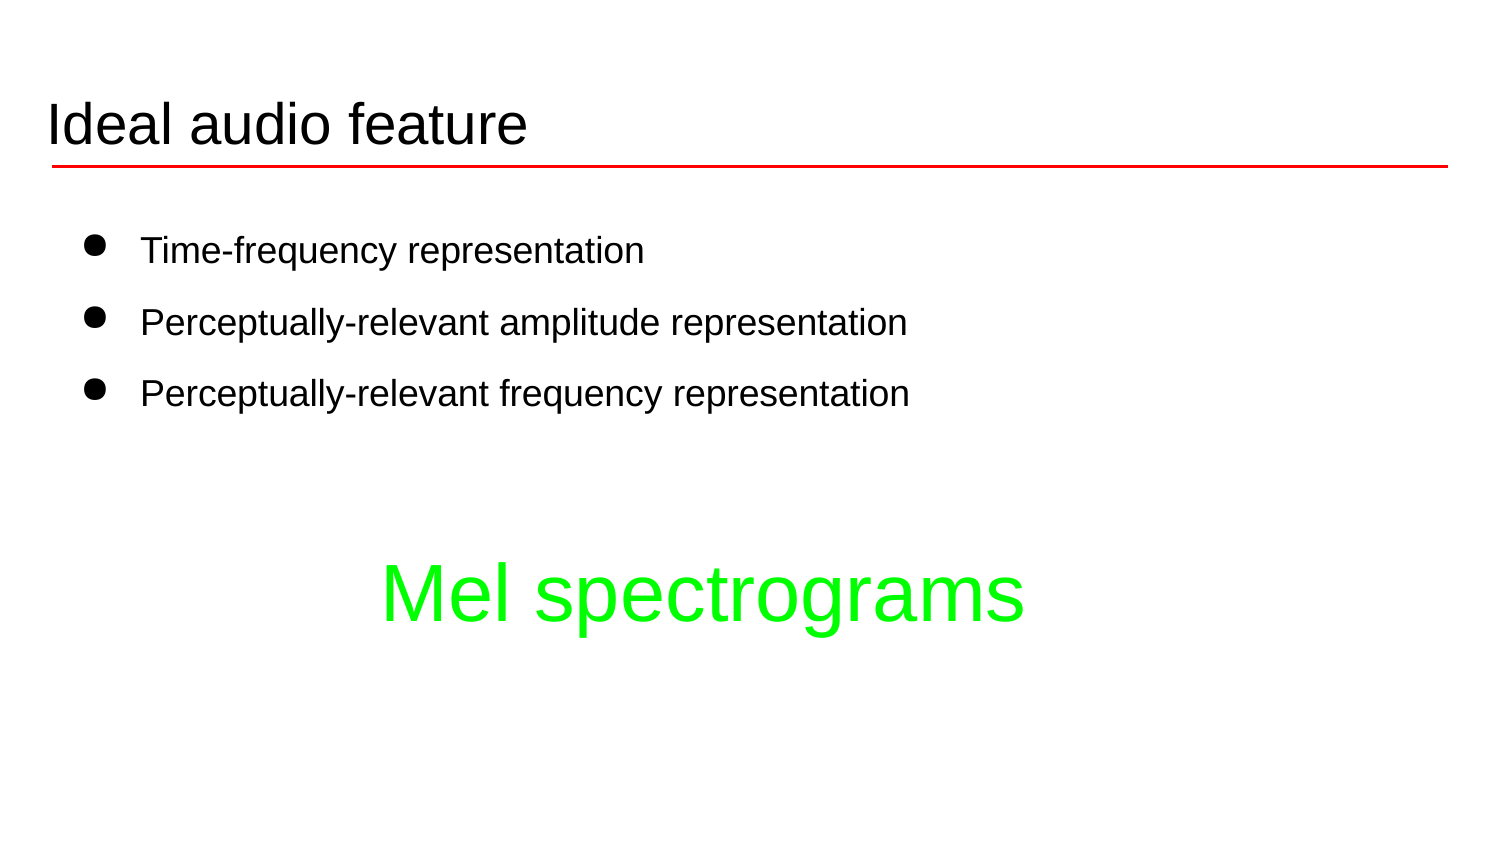

# Ideal audio feature

Time-frequency representation
Perceptually-relevant amplitude representation
Perceptually-relevant frequency representation
Mel spectrograms